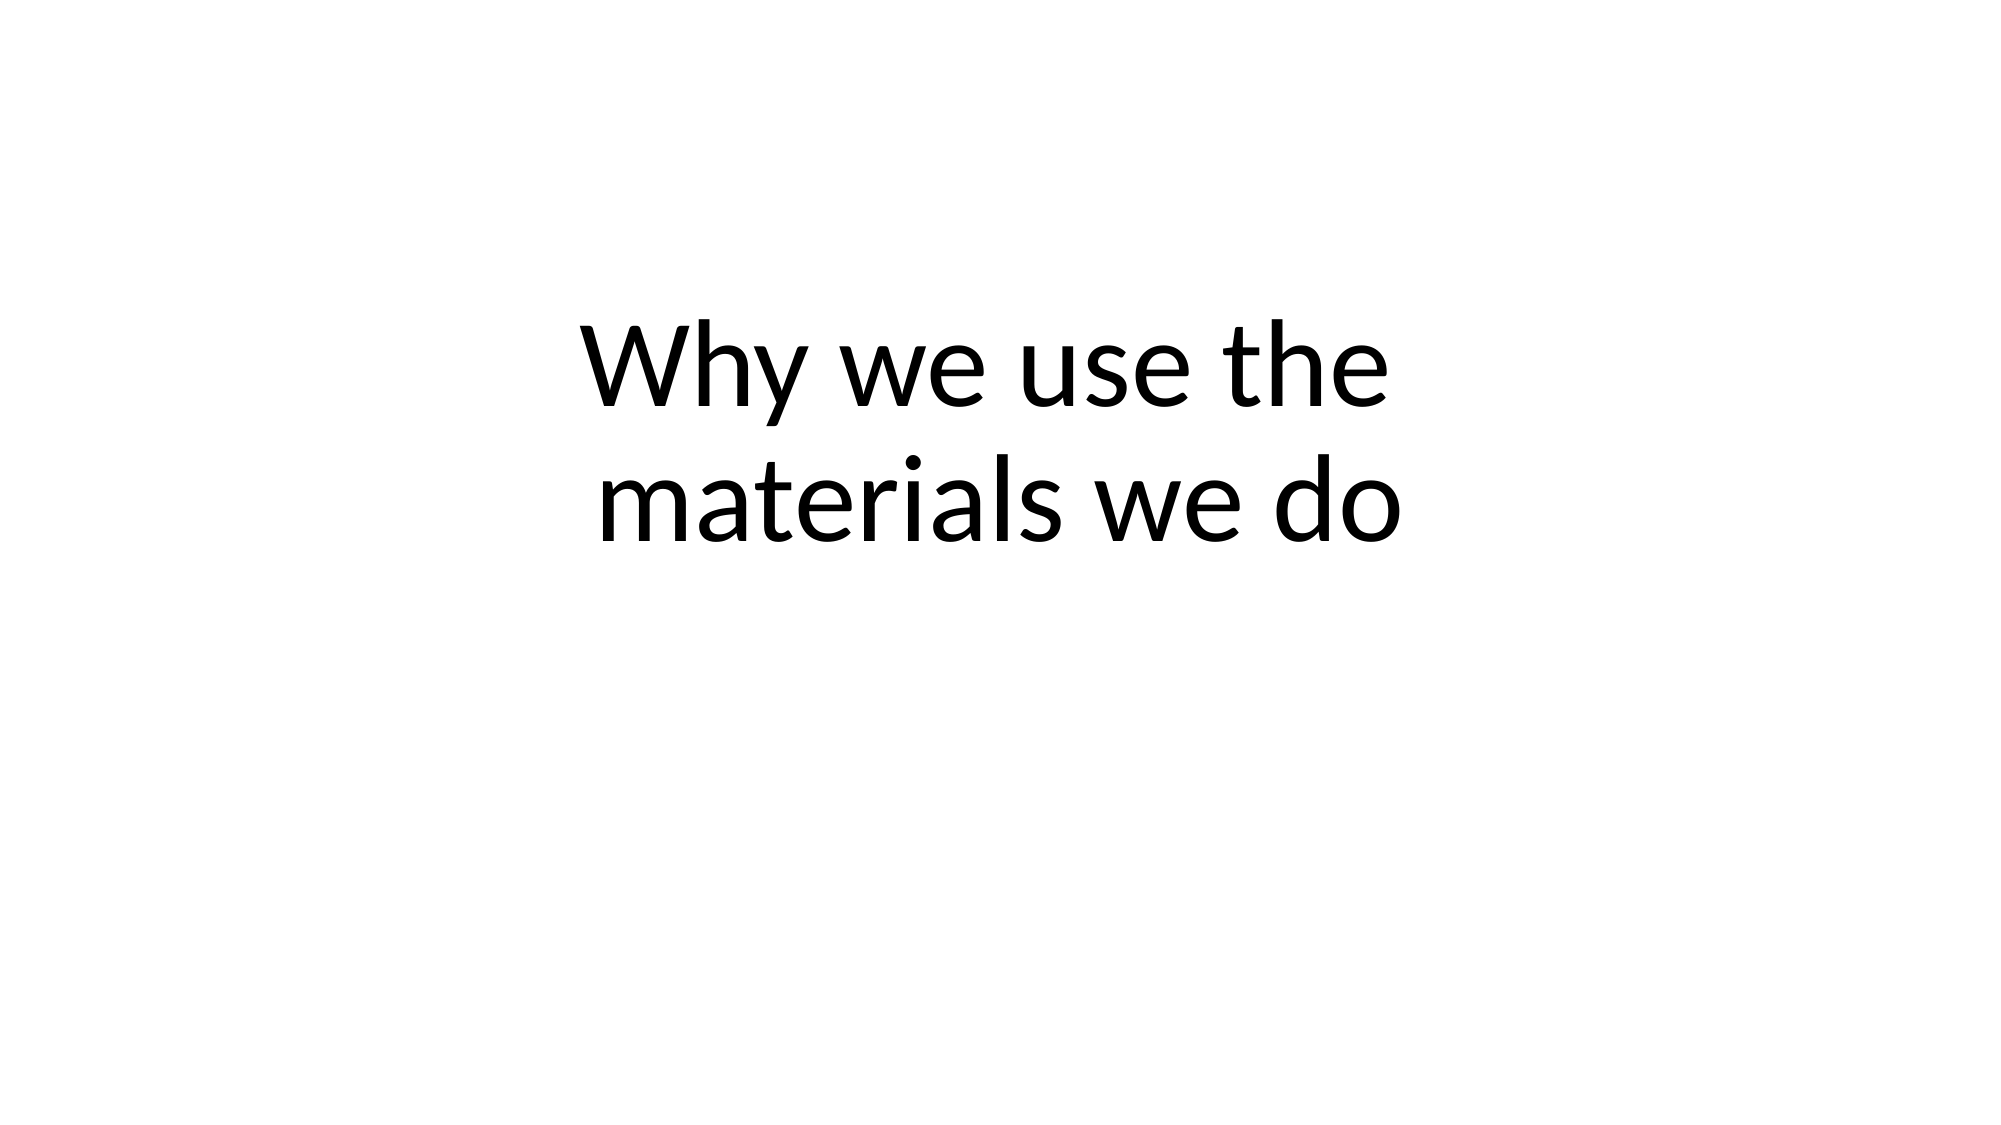

# Why we use the materials we do